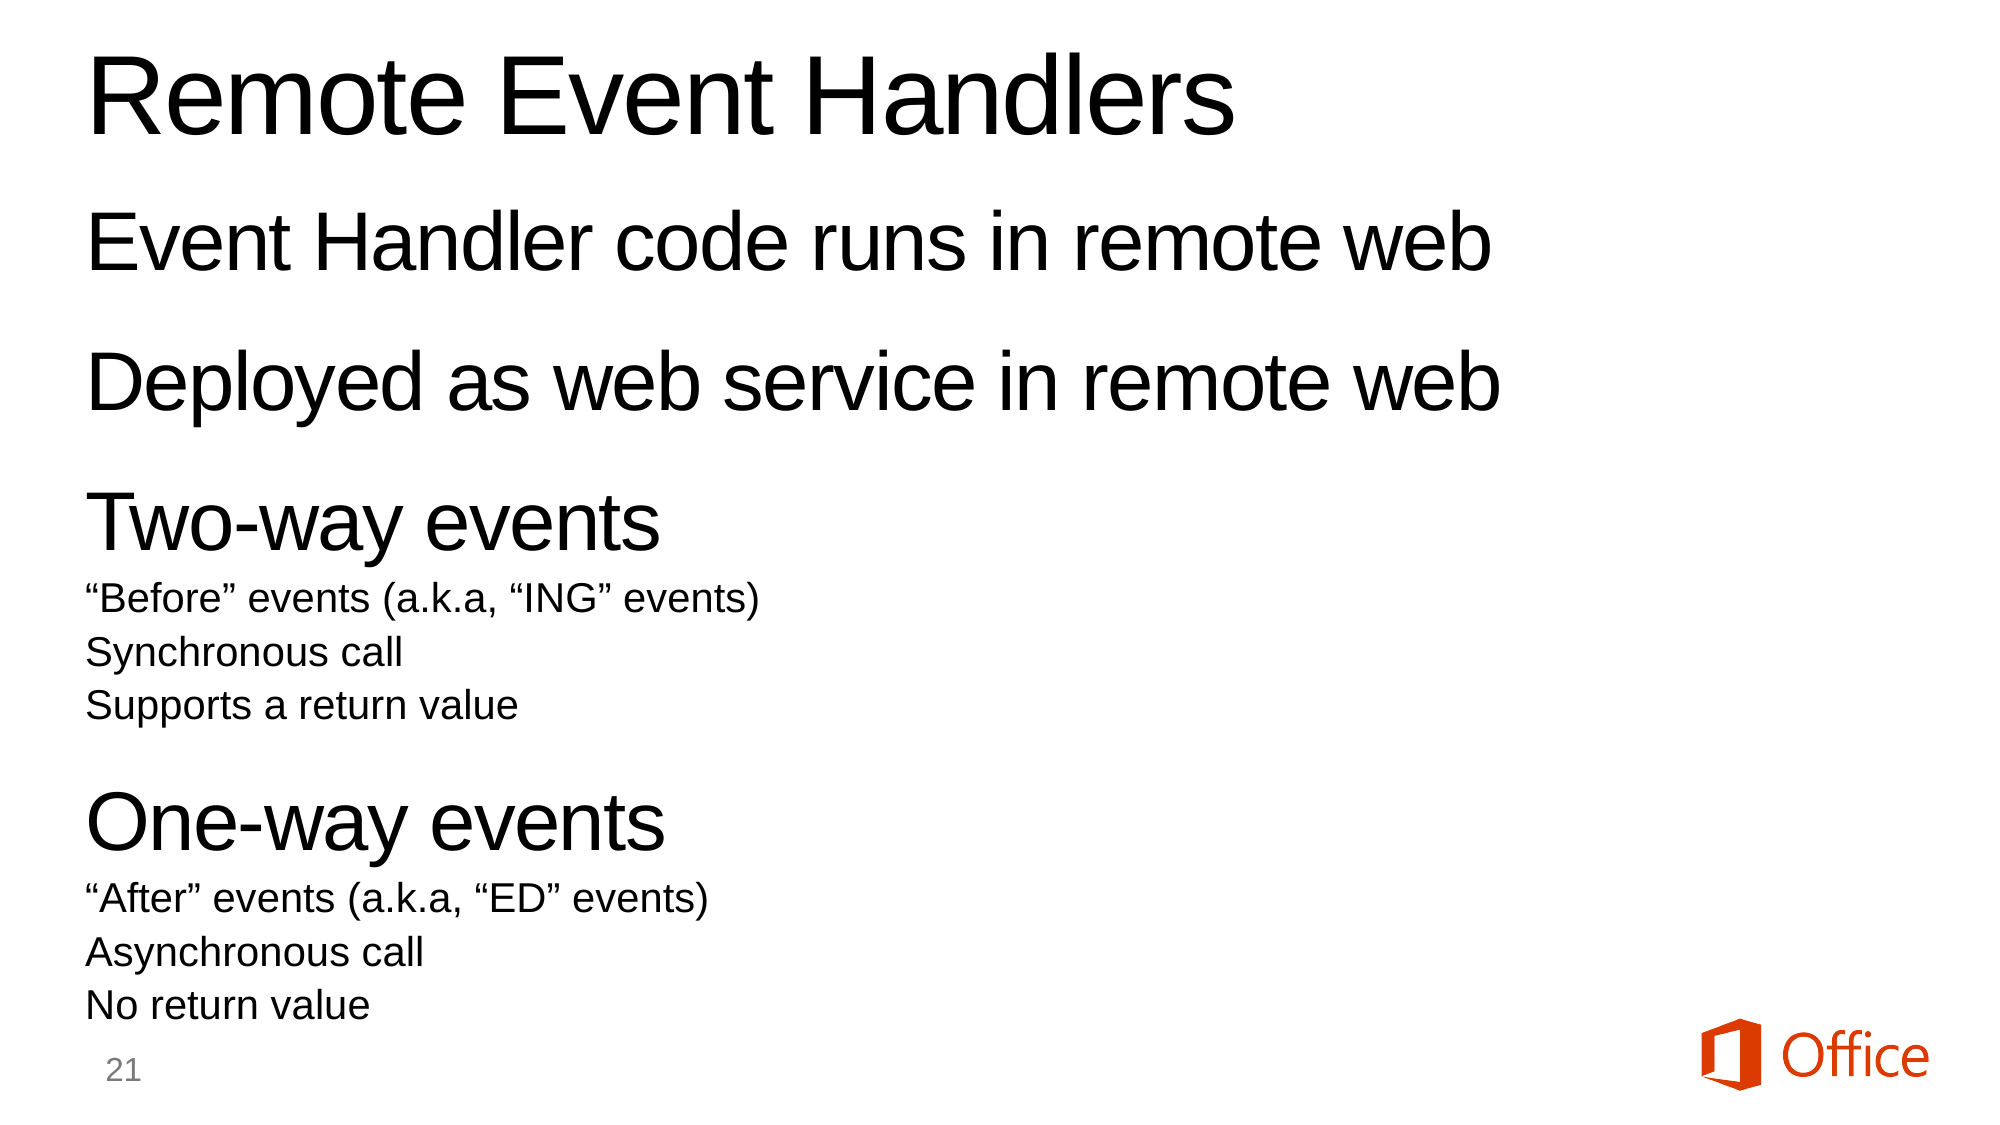

# Remote Event Handlers
Event Handler code runs in remote web
Deployed as web service in remote web
Two-way events
“Before” events (a.k.a, “ING” events)
Synchronous call
Supports a return value
One-way events
“After” events (a.k.a, “ED” events)
Asynchronous call
No return value
21